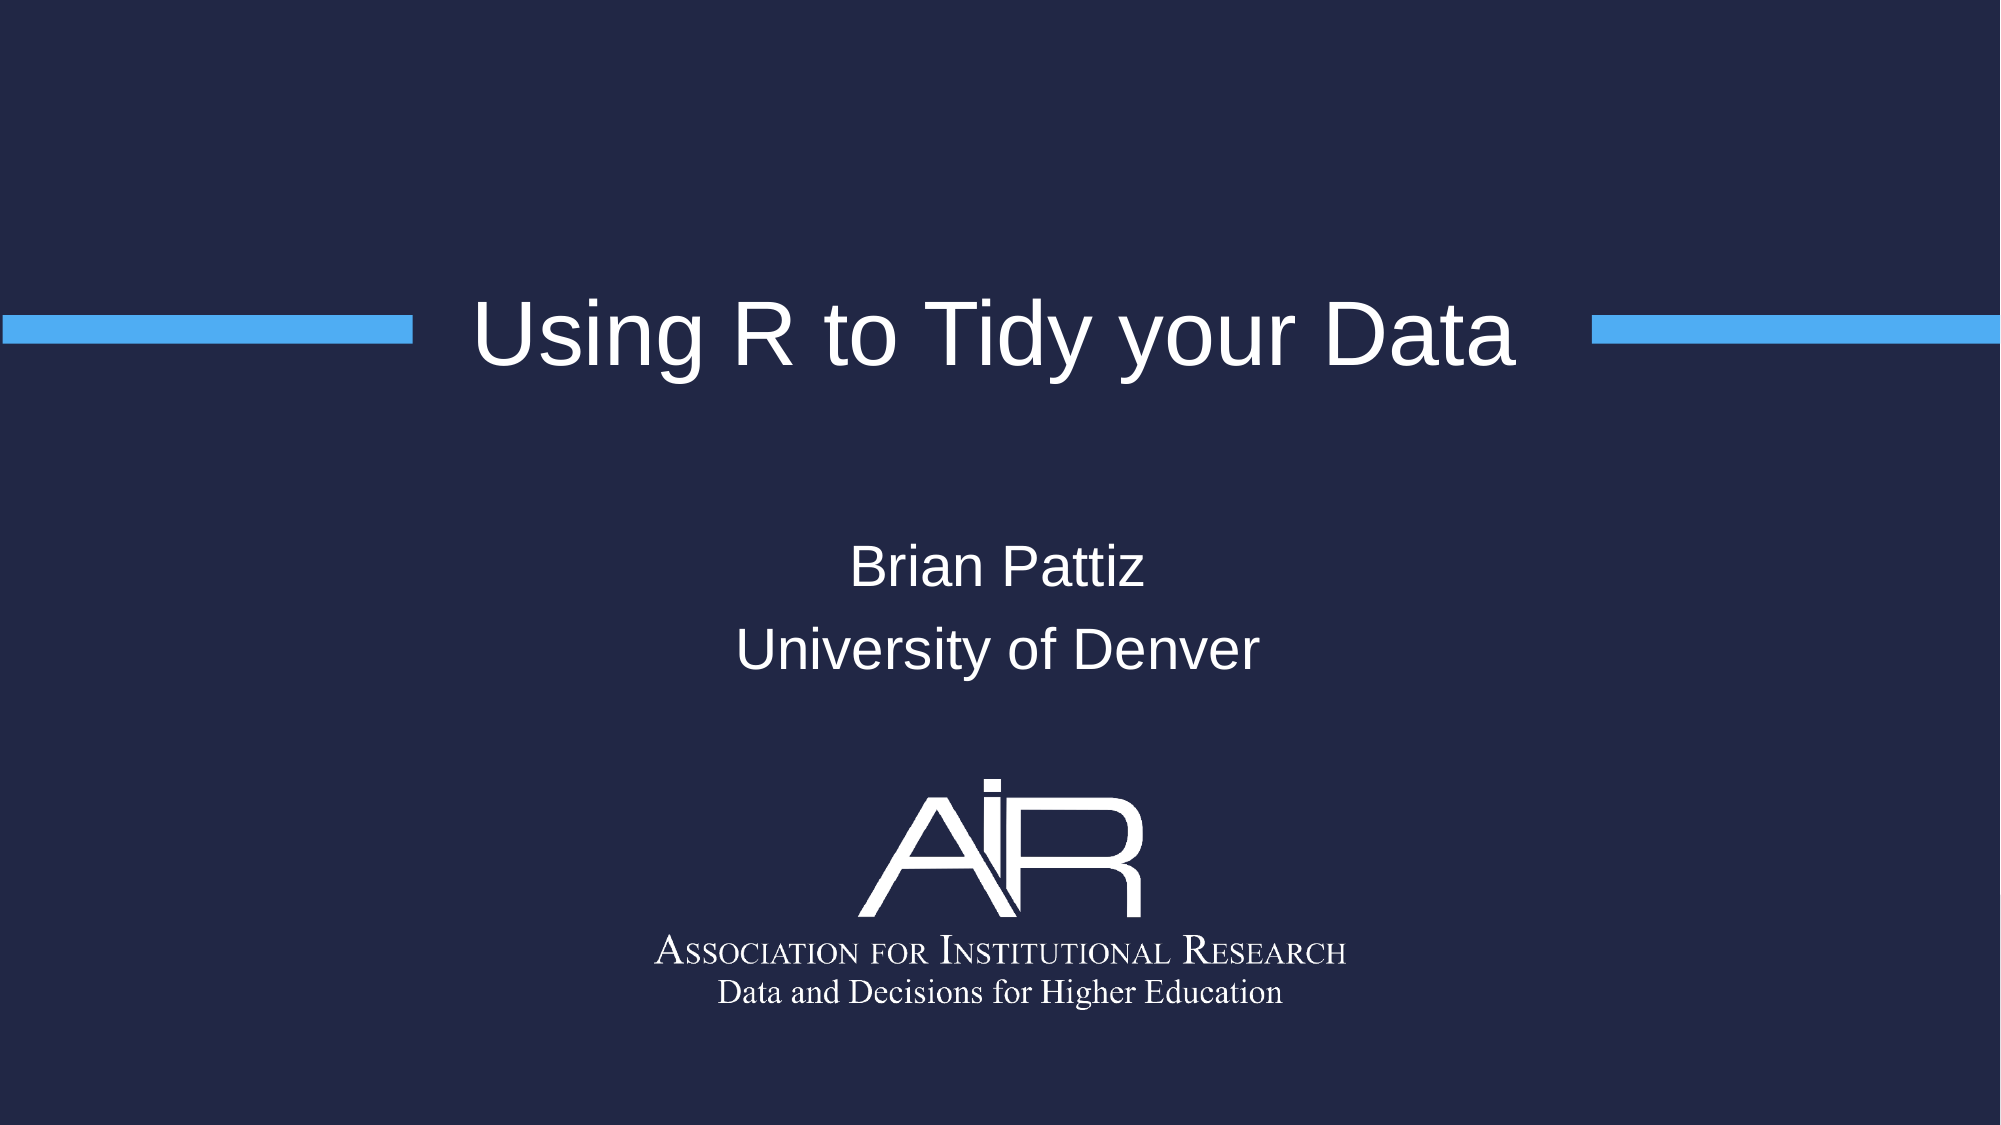

# Using R to Tidy your Data
        Brian Pattiz
 University of Denver